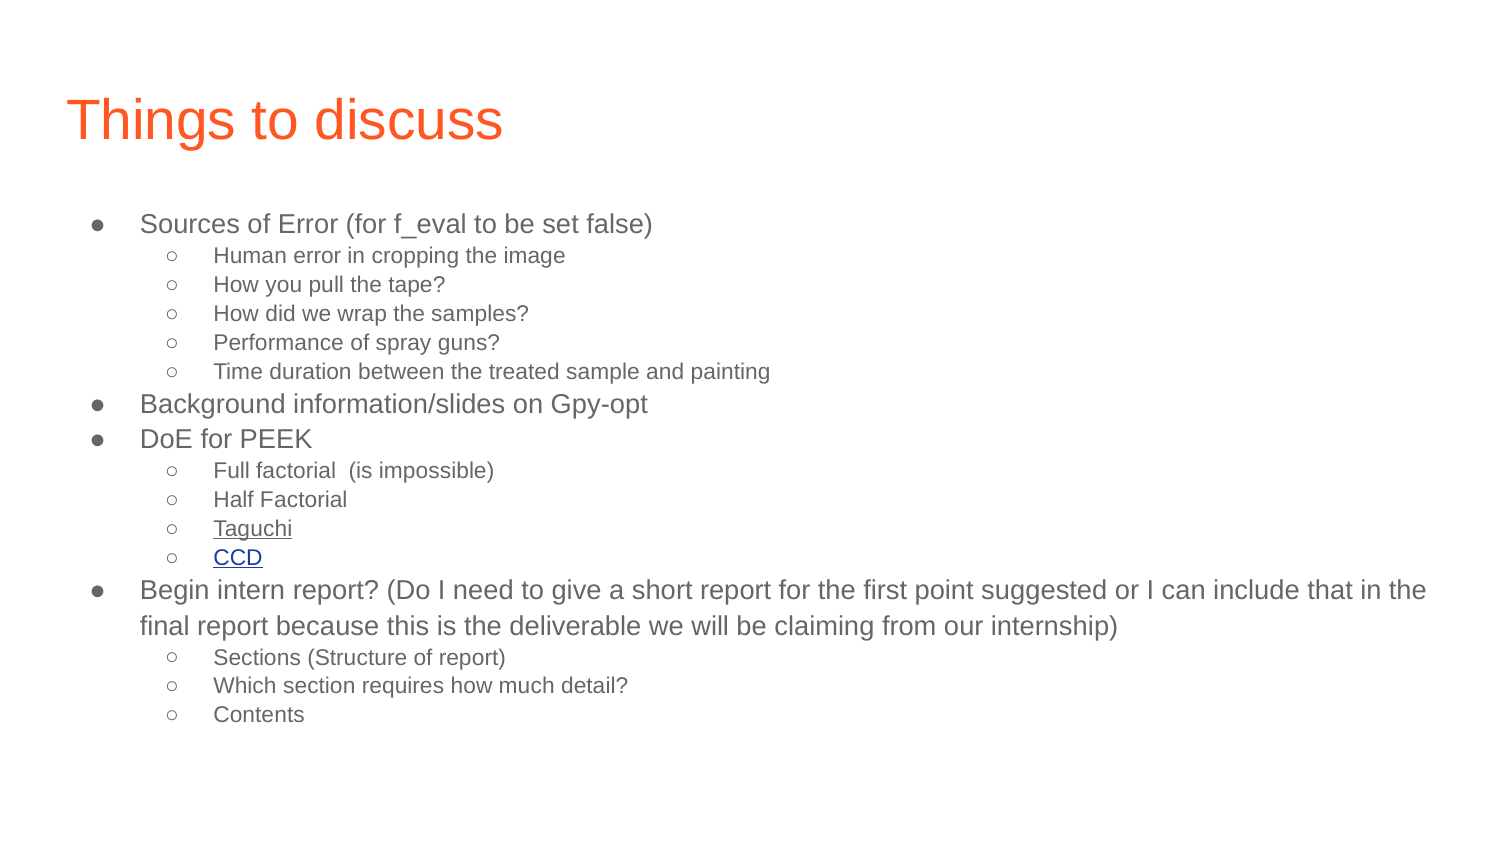

# Things to discuss
Sources of Error (for f_eval to be set false)
Human error in cropping the image
How you pull the tape?
How did we wrap the samples?
Performance of spray guns?
Time duration between the treated sample and painting
Background information/slides on Gpy-opt
DoE for PEEK
Full factorial  (is impossible)
Half Factorial
Taguchi
CCD
Begin intern report? (Do I need to give a short report for the first point suggested or I can include that in the final report because this is the deliverable we will be claiming from our internship)
Sections (Structure of report)
Which section requires how much detail?
Contents